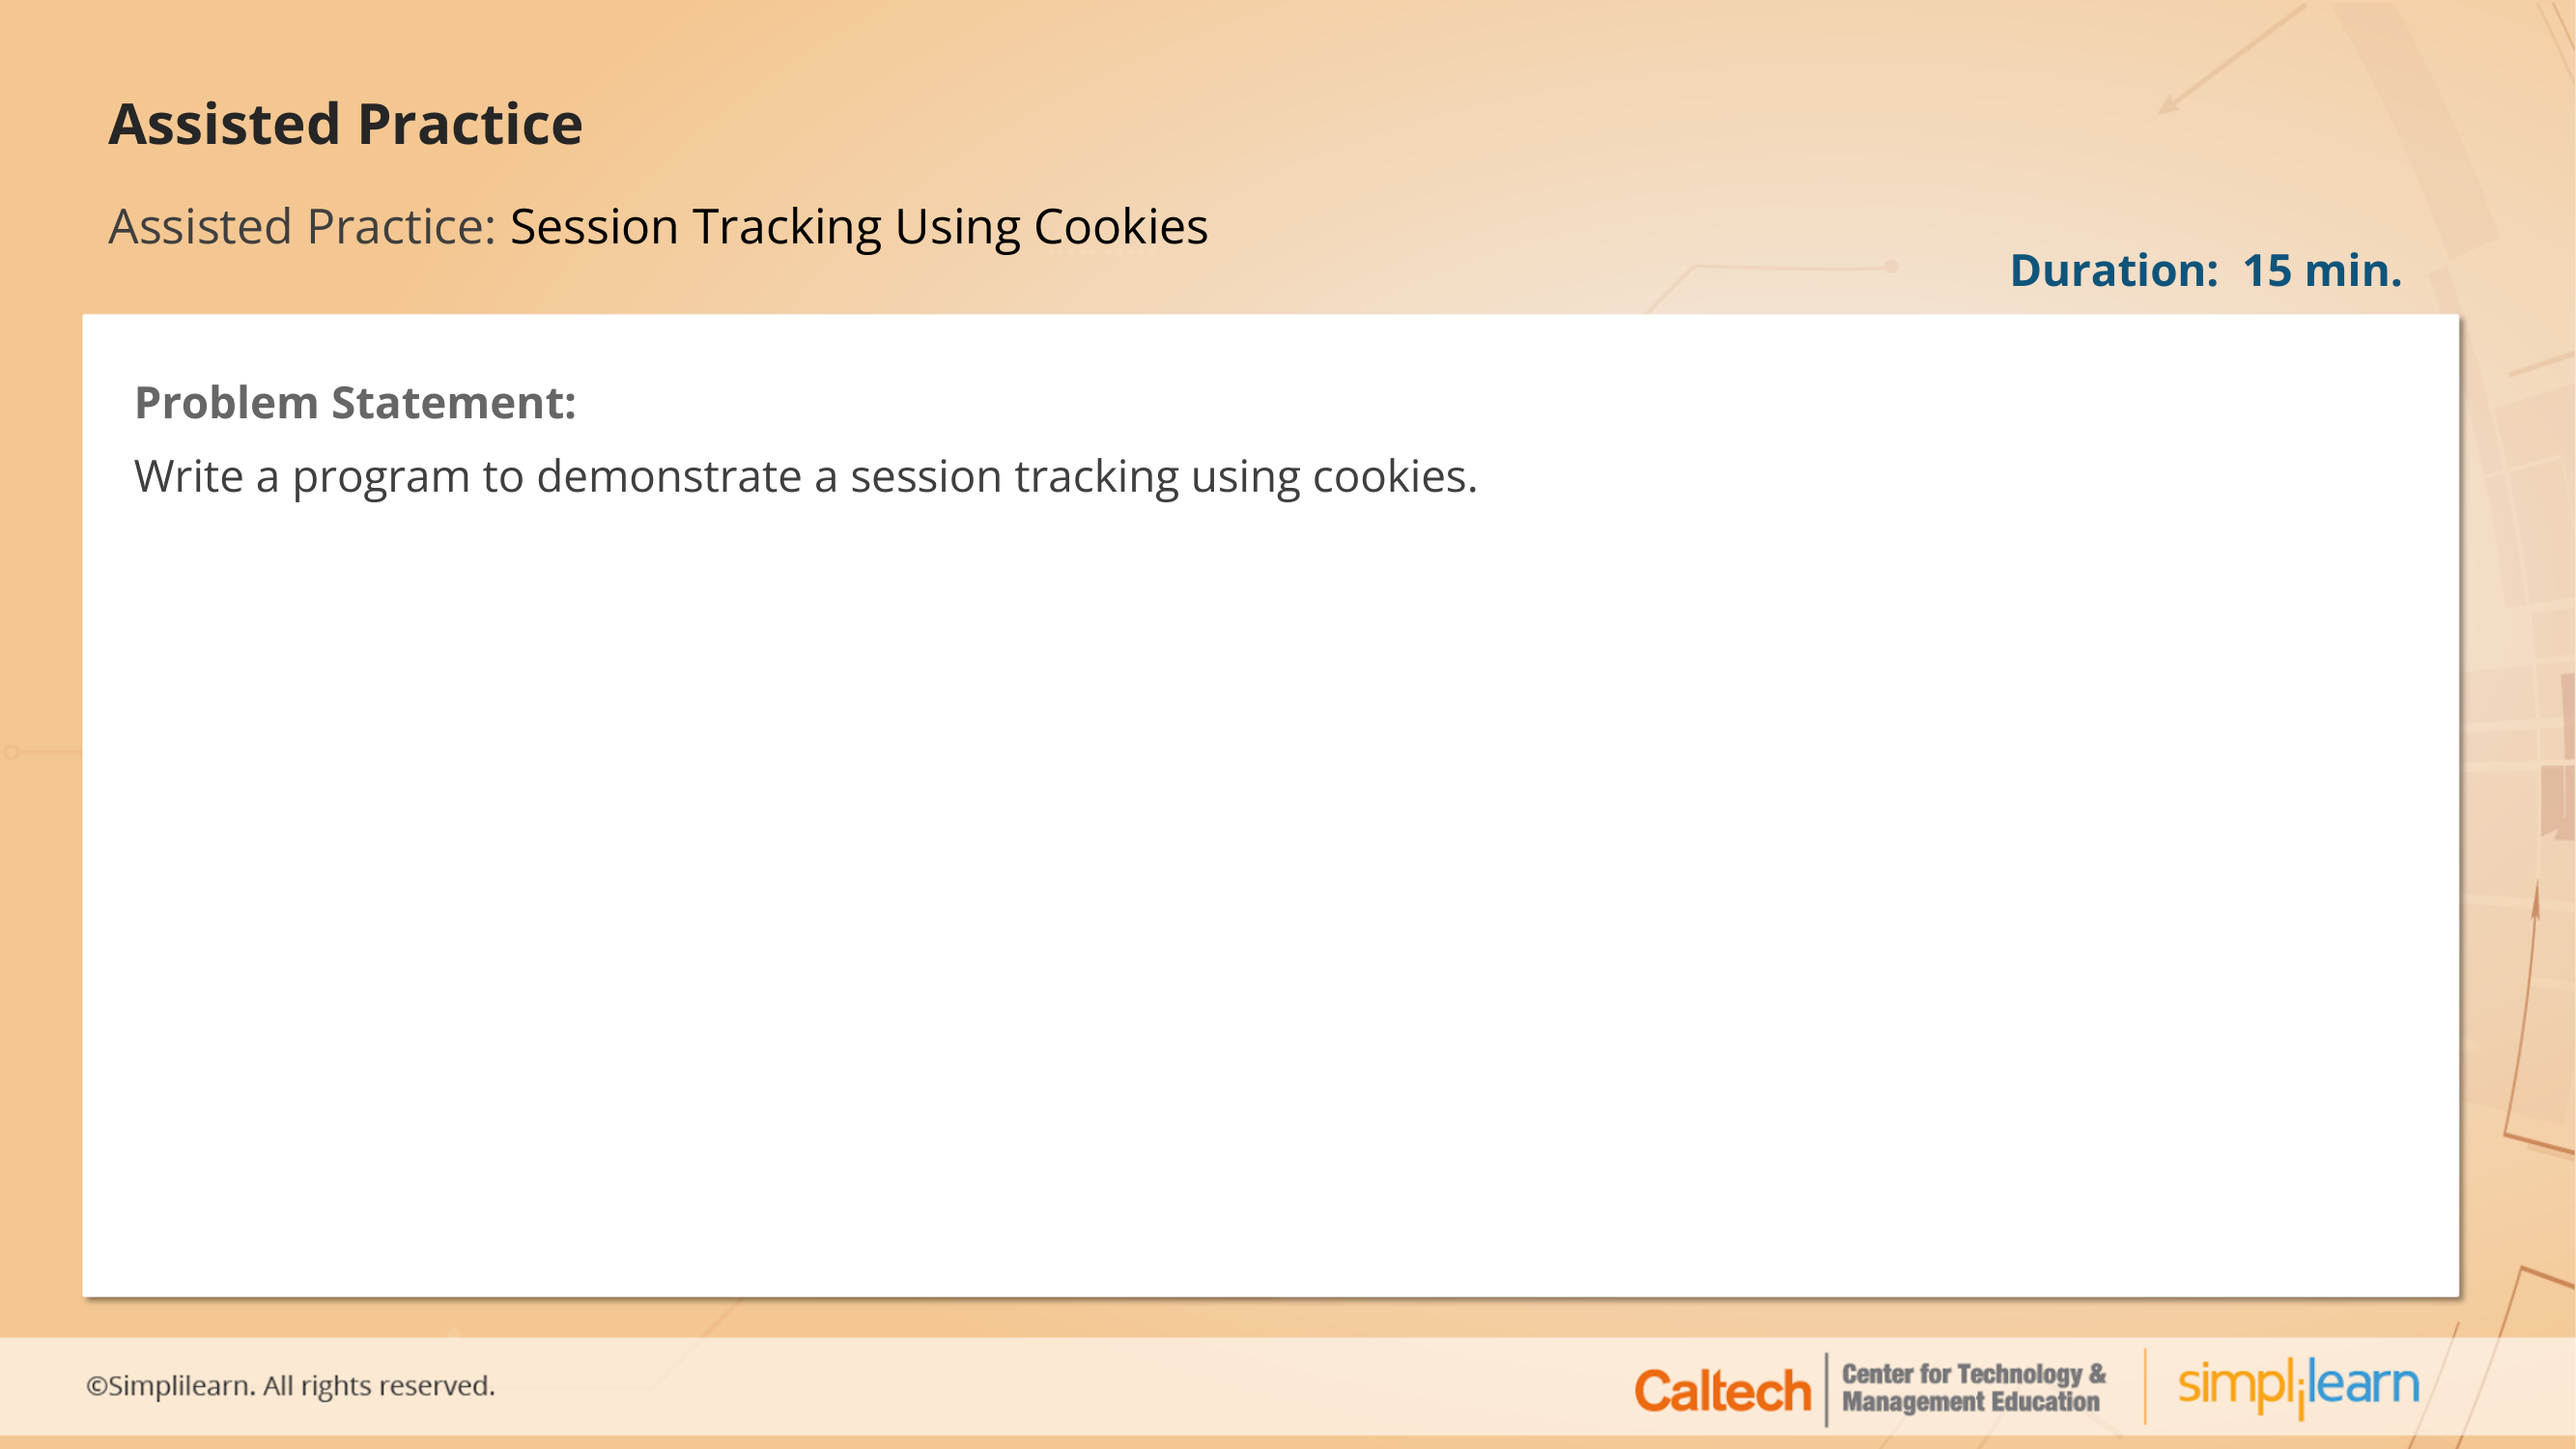

# Assisted Practice: Session Tracking Using Cookies
Duration:  15 min.
Problem Statement:
Write a program to demonstrate a session tracking using cookies.